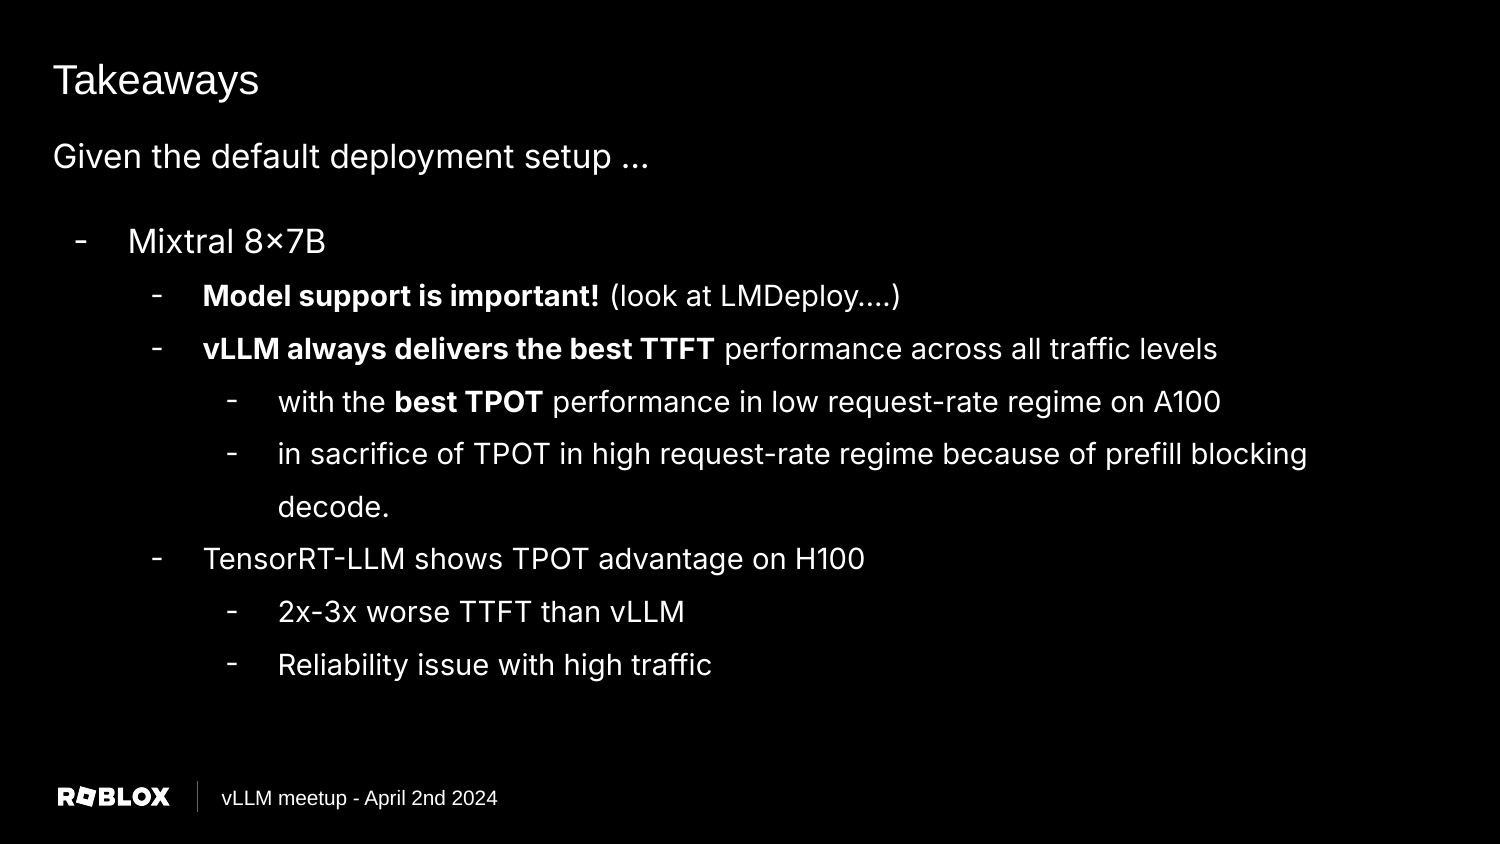

# Takeaways
Given the default deployment setup …
Mixtral 8x7B
Model support is important! (look at LMDeploy….)
vLLM always delivers the best TTFT performance across all traffic levels
with the best TPOT performance in low request-rate regime on A100
in sacrifice of TPOT in high request-rate regime because of prefill blocking decode.
TensorRT-LLM shows TPOT advantage on H100
2x-3x worse TTFT than vLLM
Reliability issue with high traffic

vLLM meetup - April 2nd 2024